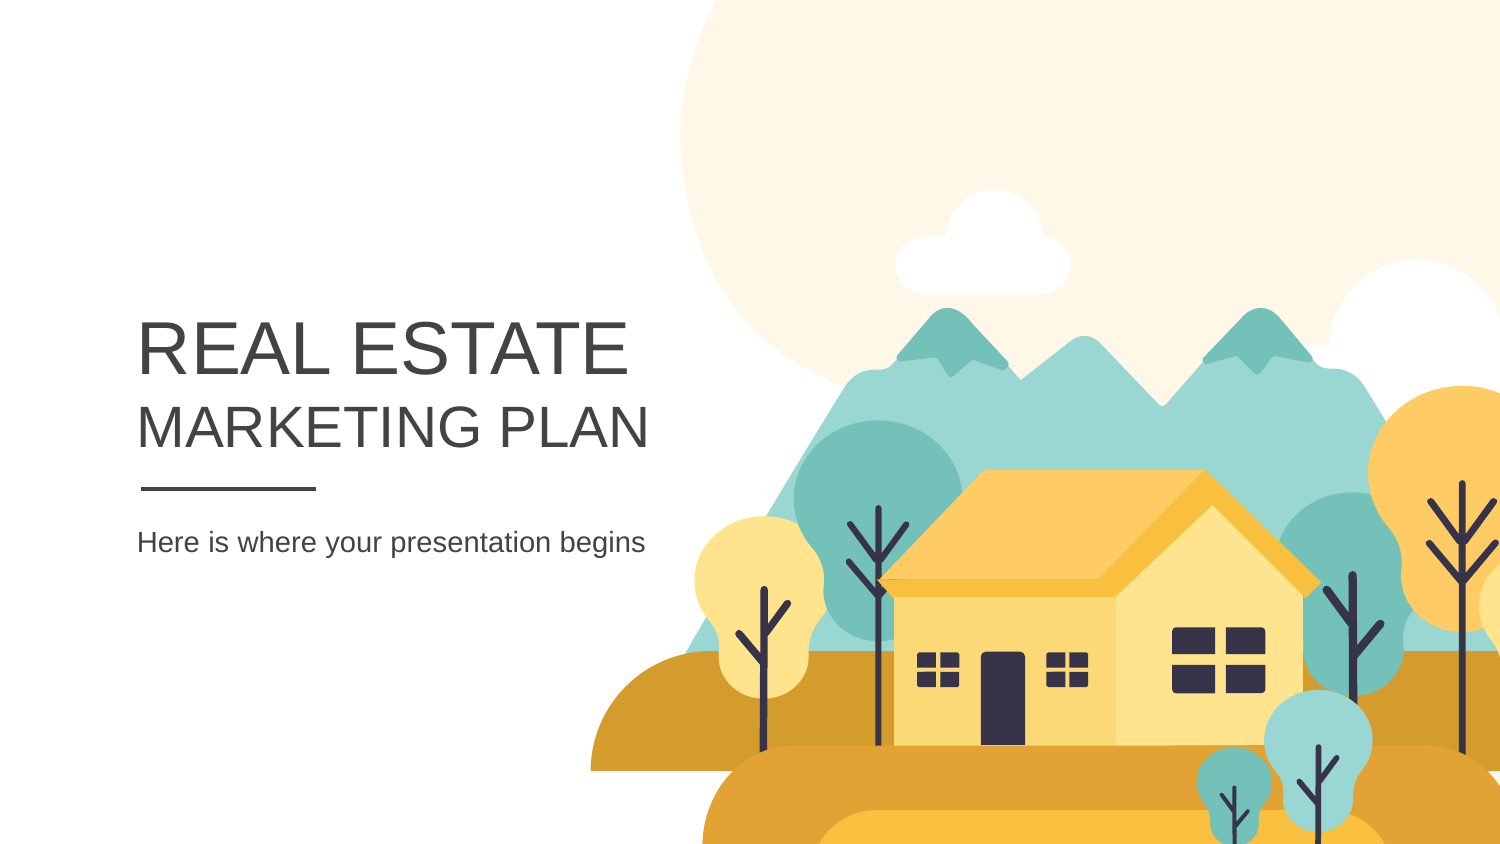

# REAL ESTATE
MARKETING PLAN

Here is where your presentation begins